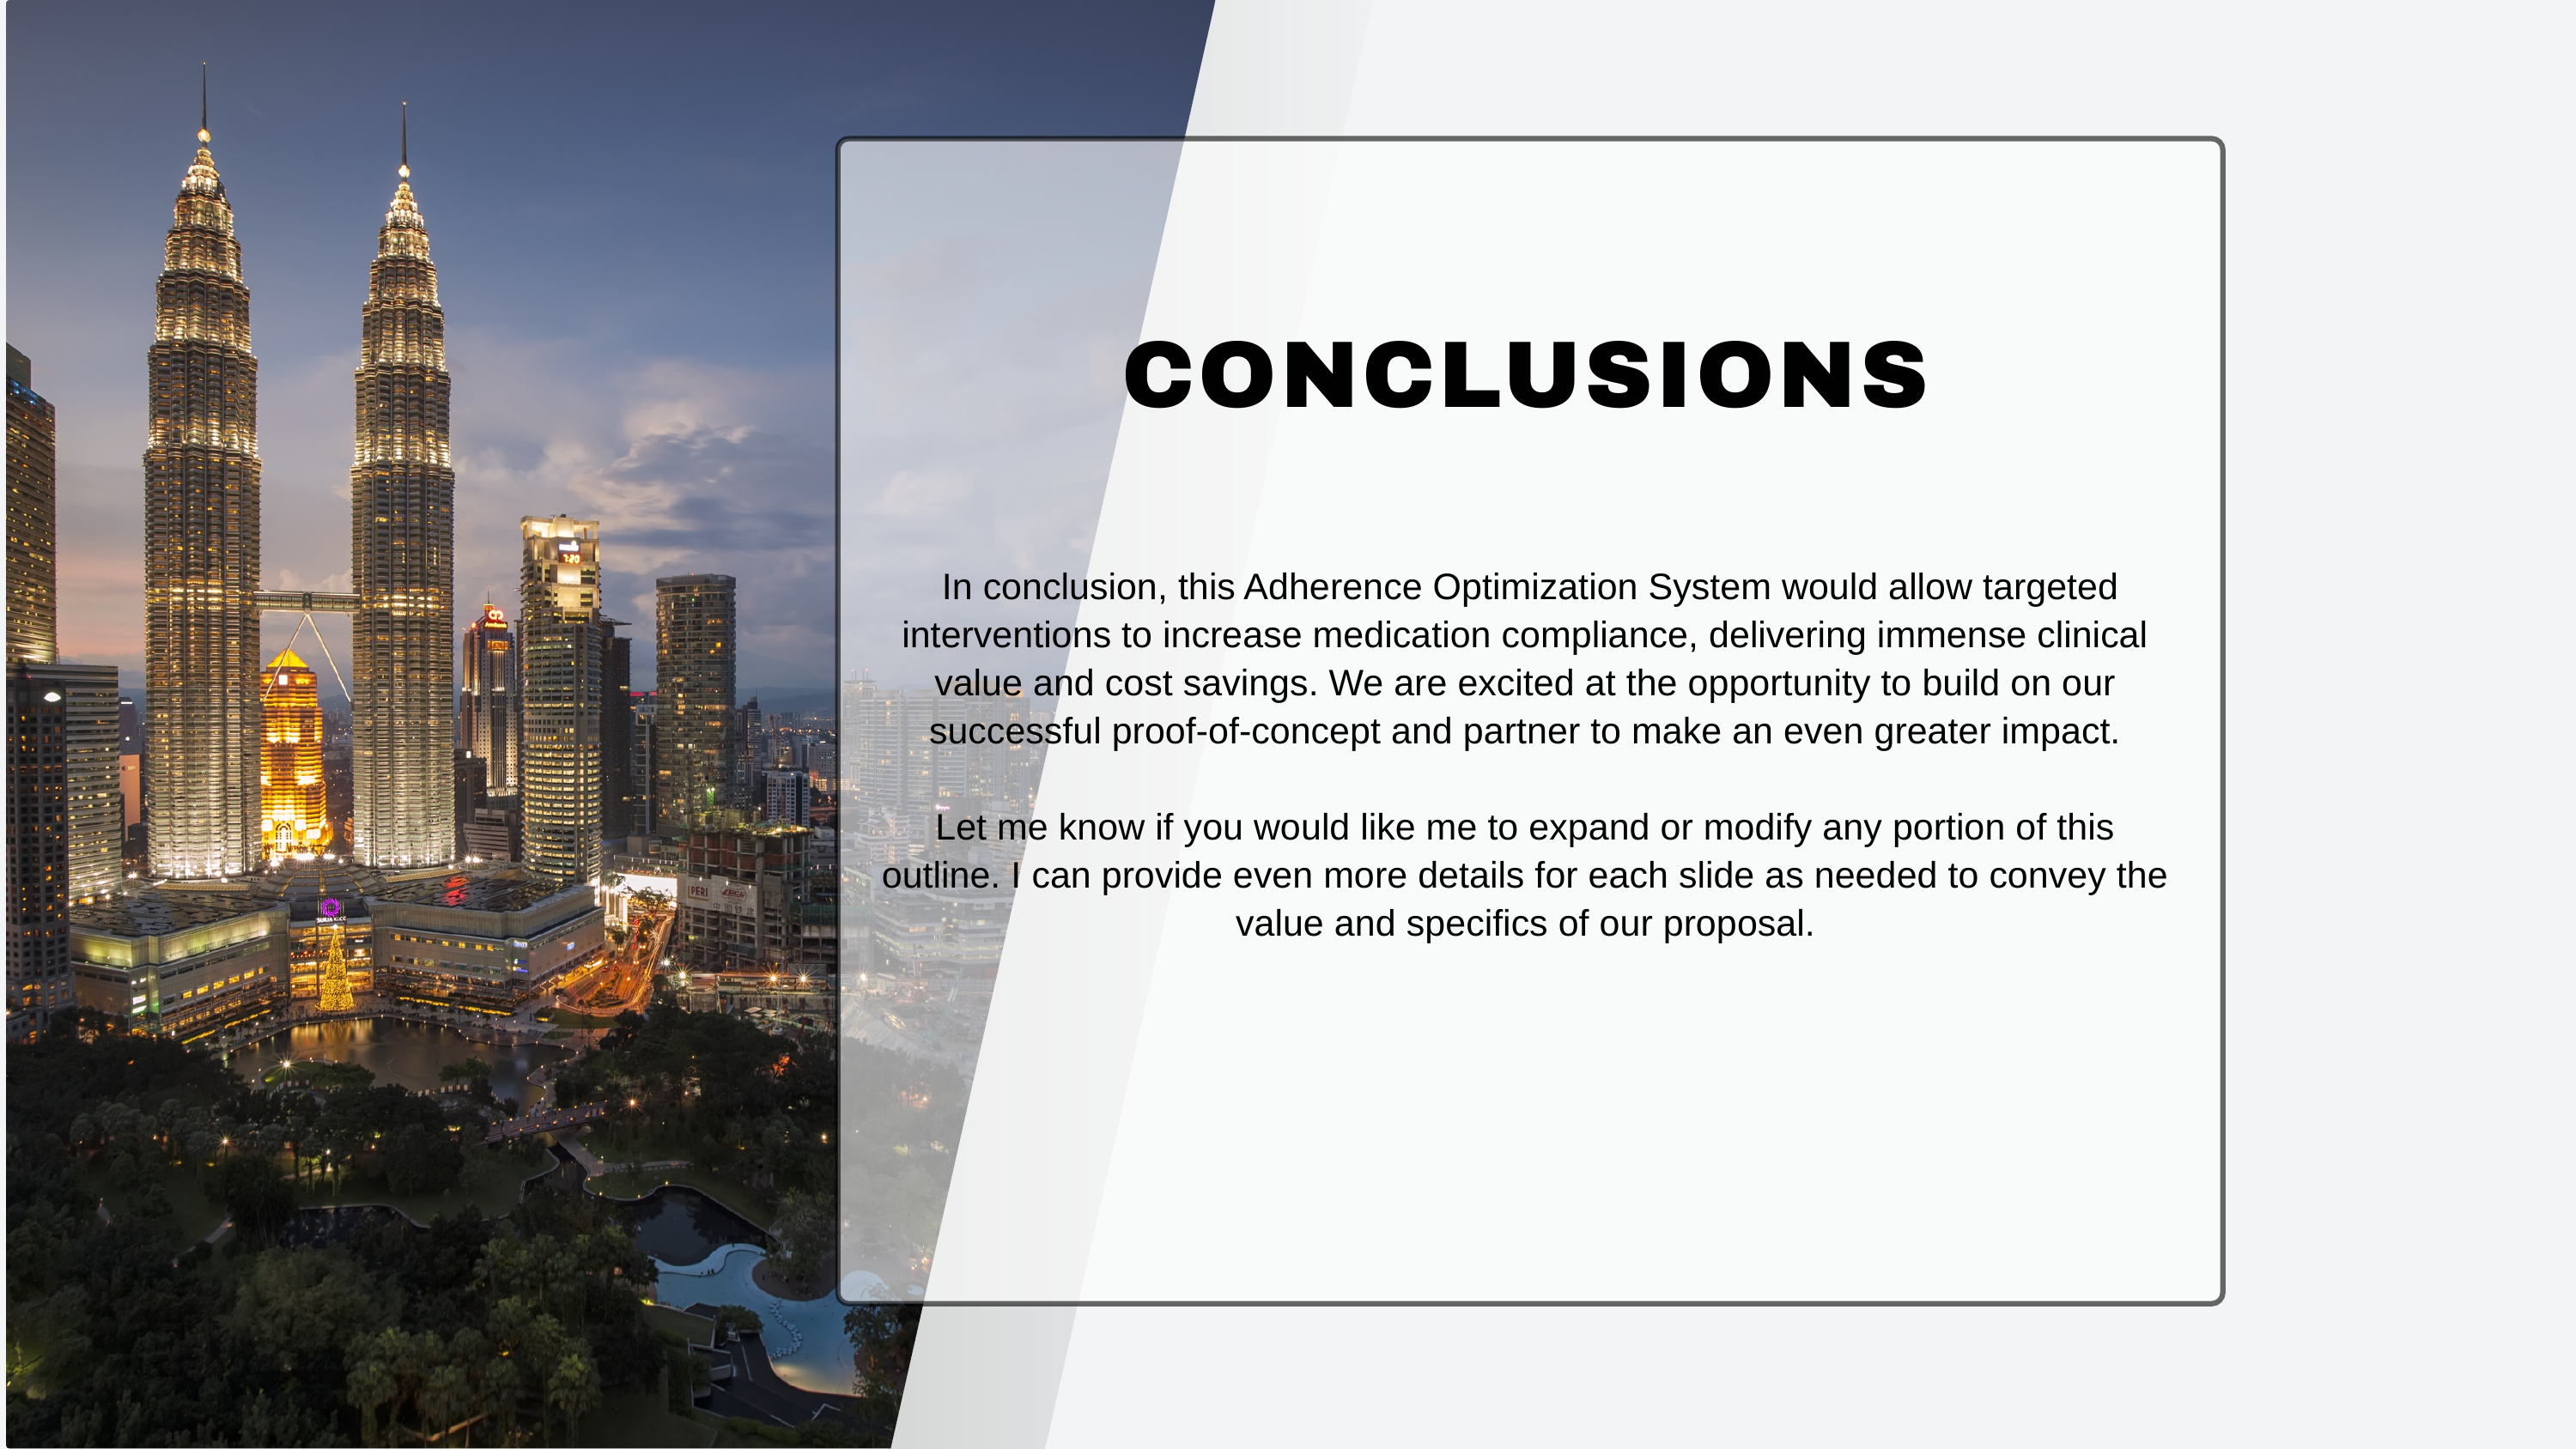

CONCLUSIONS
 In conclusion, this Adherence Optimization System would allow targeted interventions to increase medication compliance, delivering immense clinical value and cost savings. We are excited at the opportunity to build on our successful proof-of-concept and partner to make an even greater impact.

Let me know if you would like me to expand or modify any portion of this outline. I can provide even more details for each slide as needed to convey the value and specifics of our proposal.